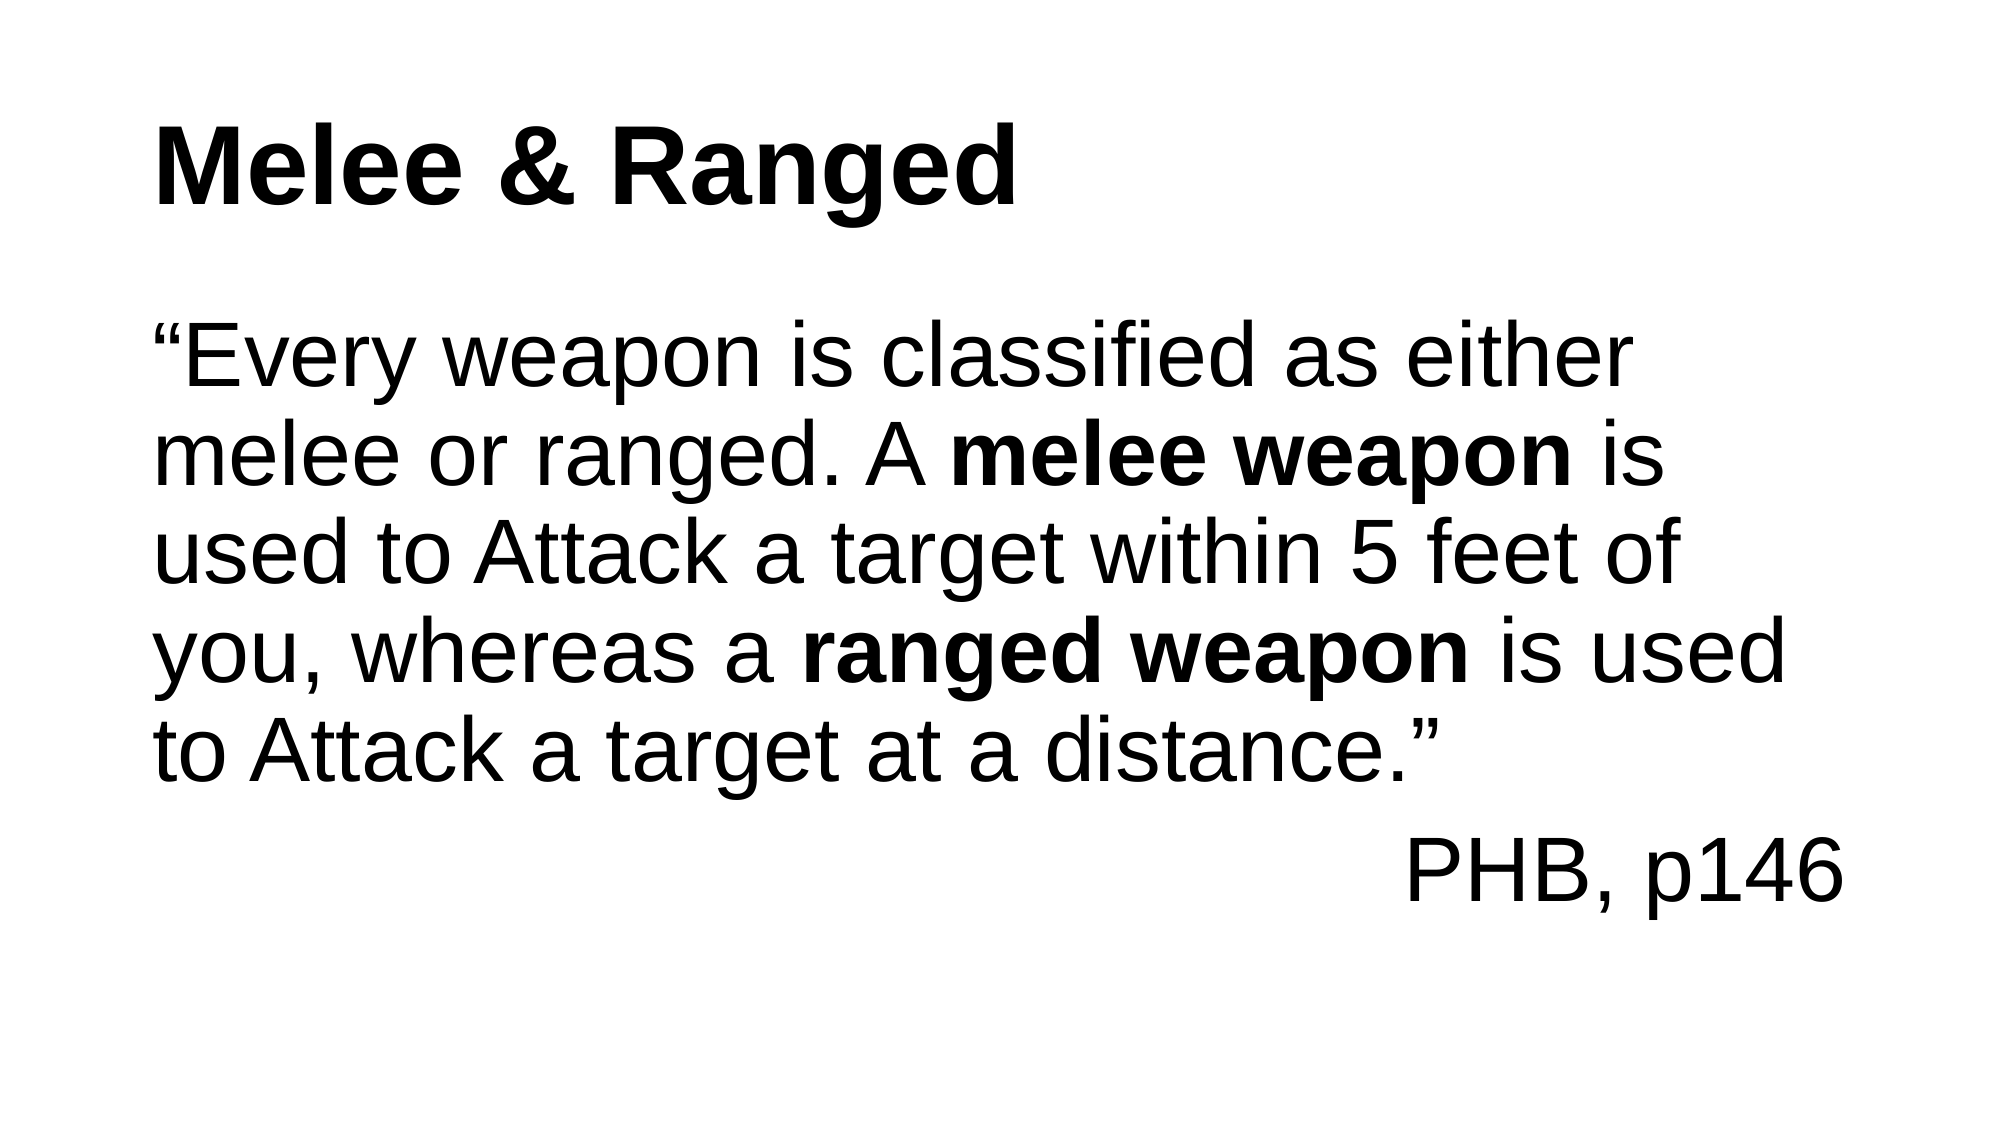

# Melee & Ranged
“Every weapon is classified as either melee or ranged. A melee weapon is used to Attack a target within 5 feet of you, whereas a ranged weapon is used to Attack a target at a distance.”
PHB, p146